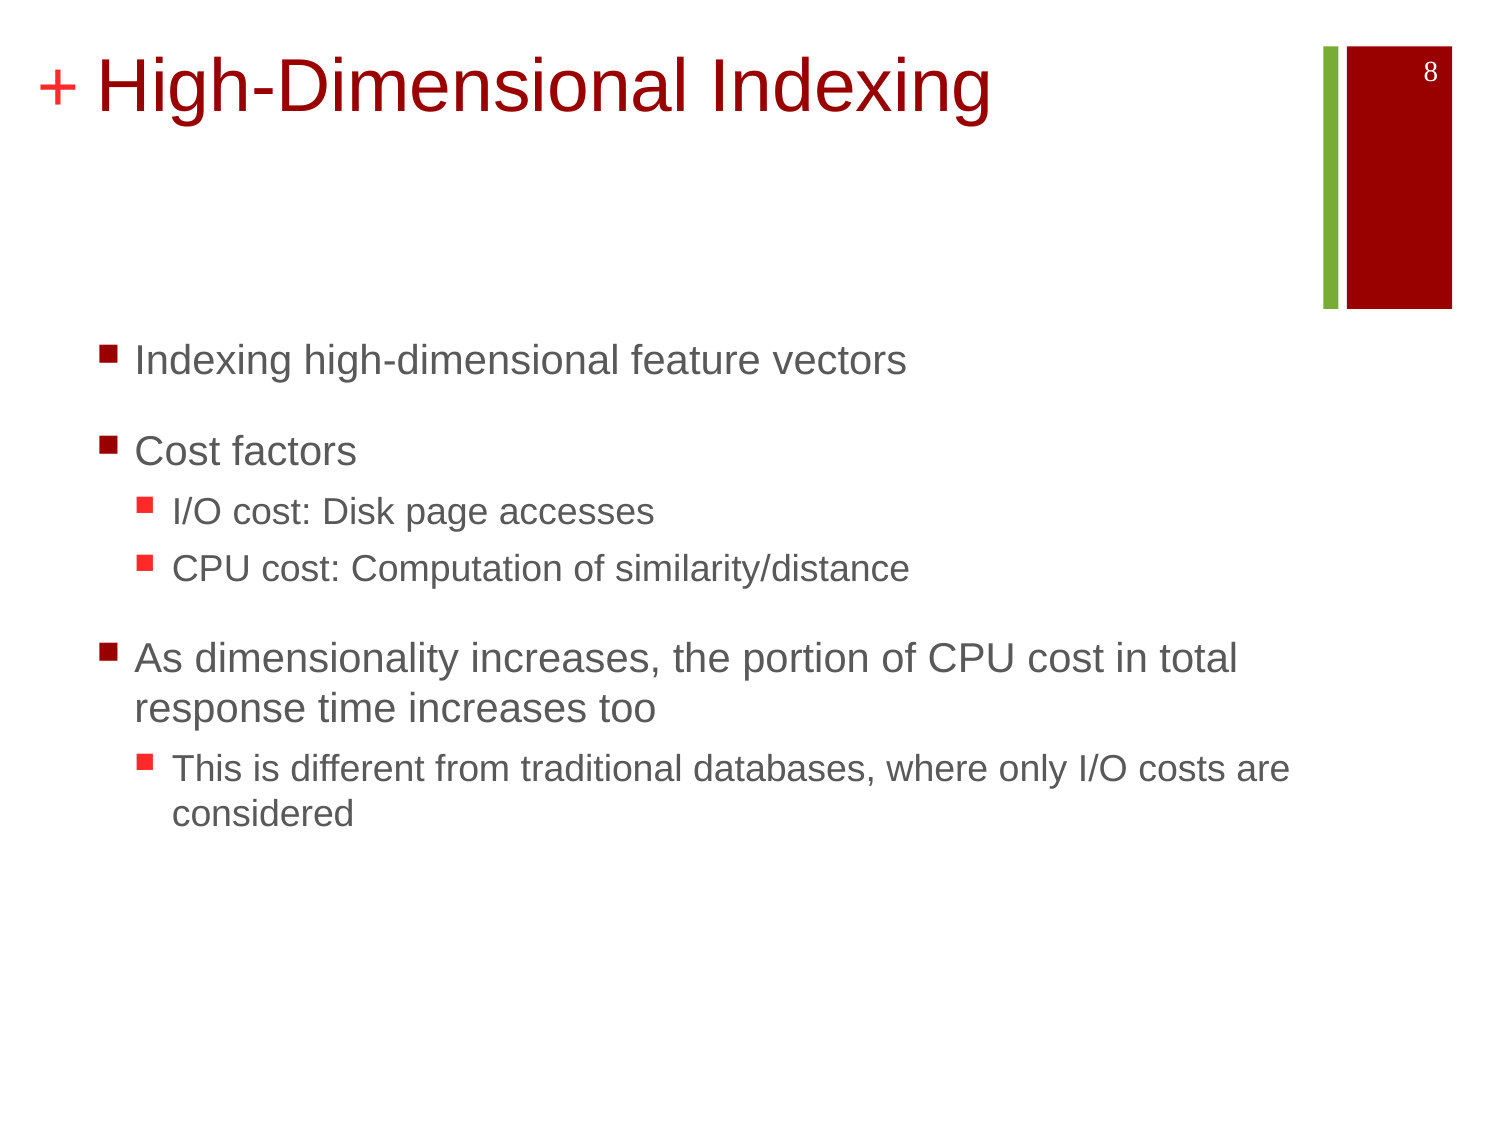

# High-Dimensional Indexing
8
Indexing high-dimensional feature vectors
Cost factors
I/O cost: Disk page accesses
CPU cost: Computation of similarity/distance
As dimensionality increases, the portion of CPU cost in total response time increases too
This is different from traditional databases, where only I/O costs are considered